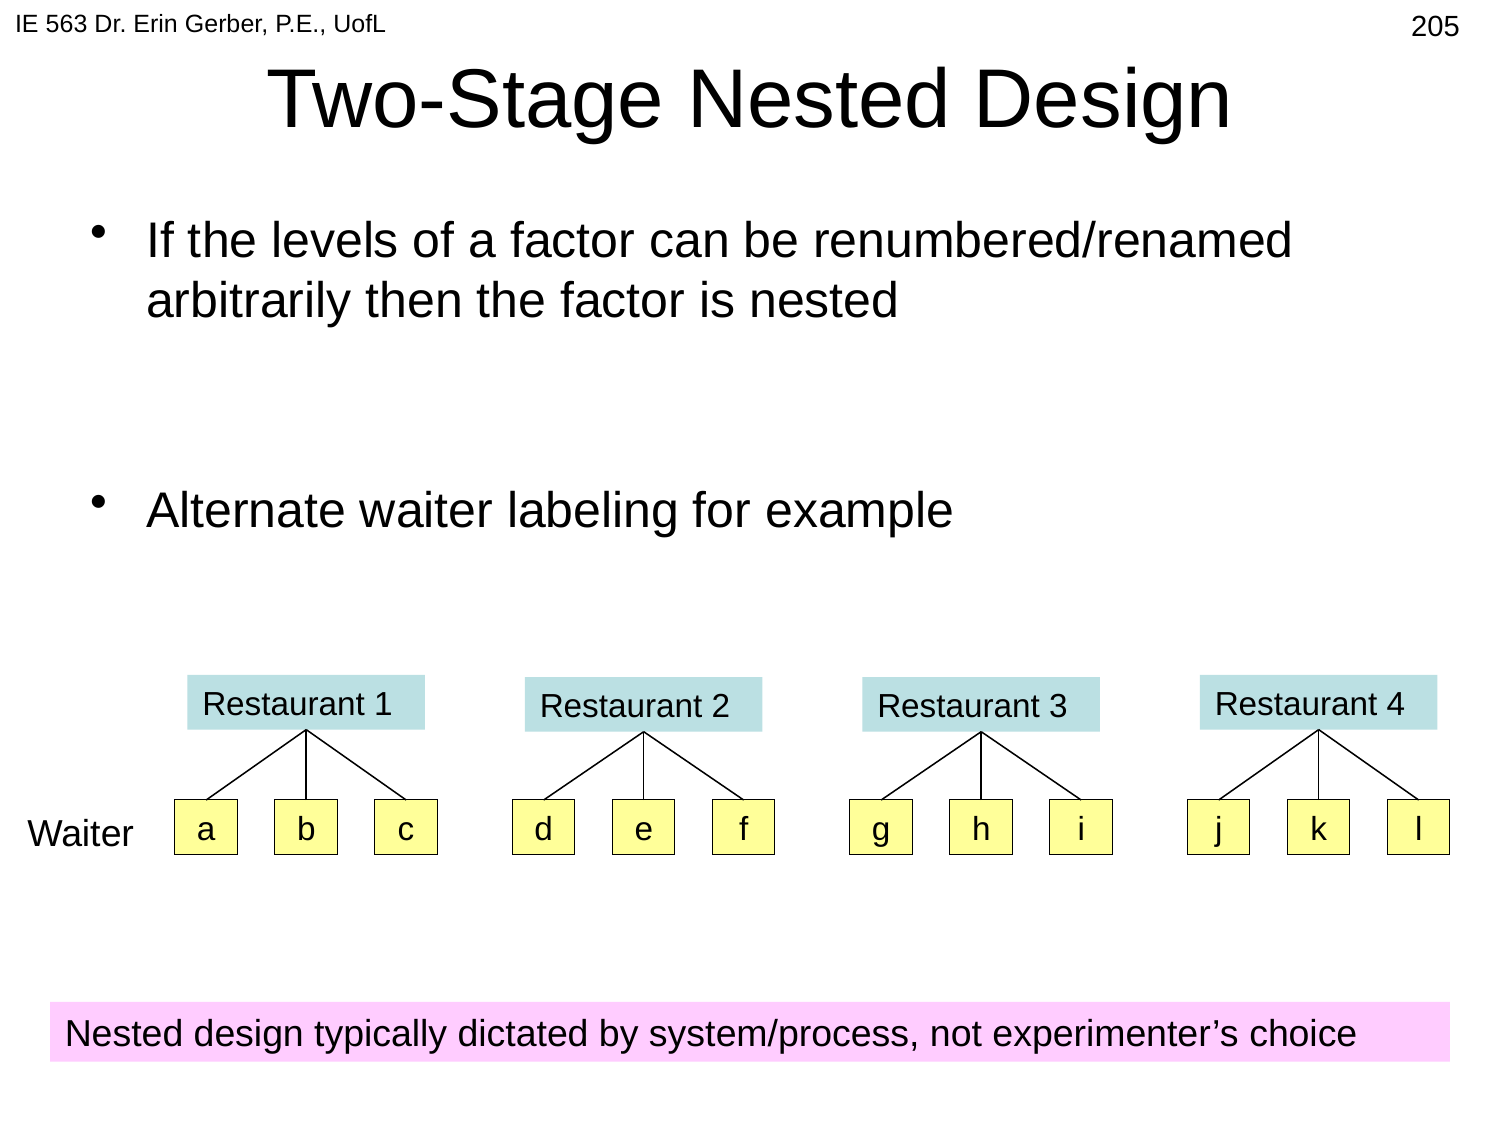

IE 563 Dr. Erin Gerber, P.E., UofL
# Two-Stage Nested Design
205
If the levels of a factor can be renumbered/renamed arbitrarily then the factor is nested

Alternate waiter labeling for example
Restaurant 1
Restaurant 4
Restaurant 2
Restaurant 3
a
b
c
d
e
f
g
h
i
j
k
l
Waiter
Nested design typically dictated by system/process, not experimenter’s choice